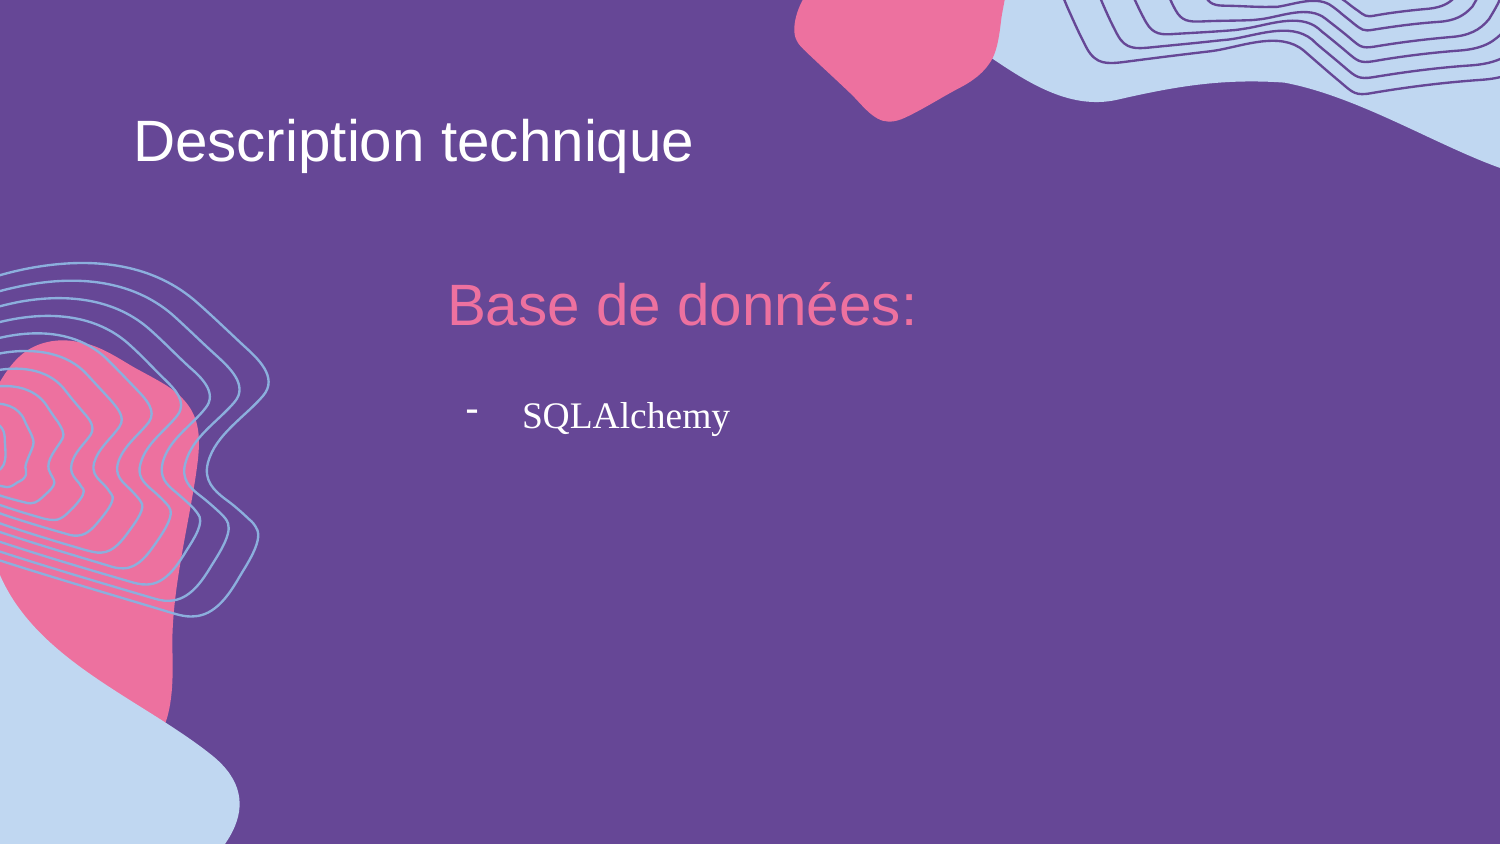

# Description technique
Base de données:
SQLAlchemy